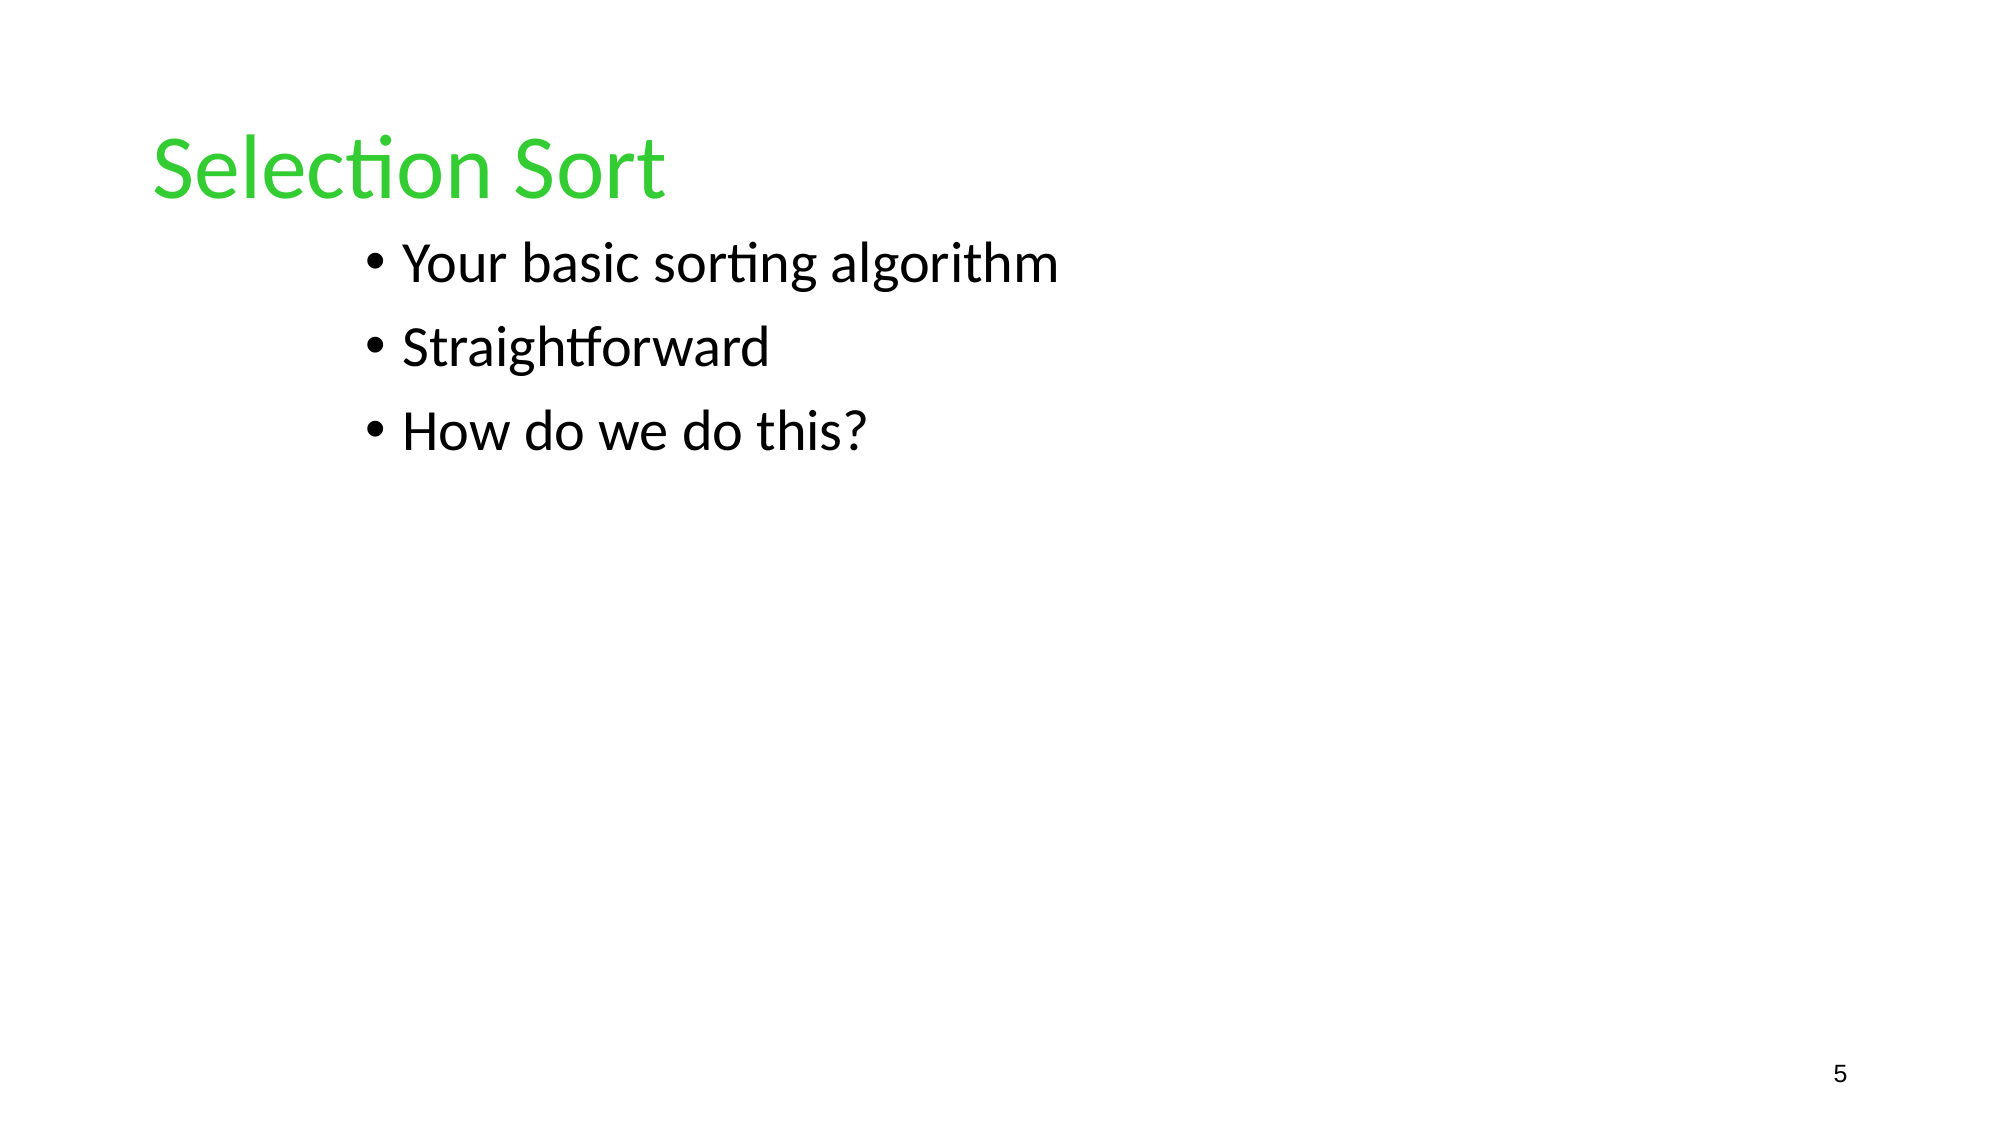

# Selection Sort
Your basic sorting algorithm
Straightforward
How do we do this?

5